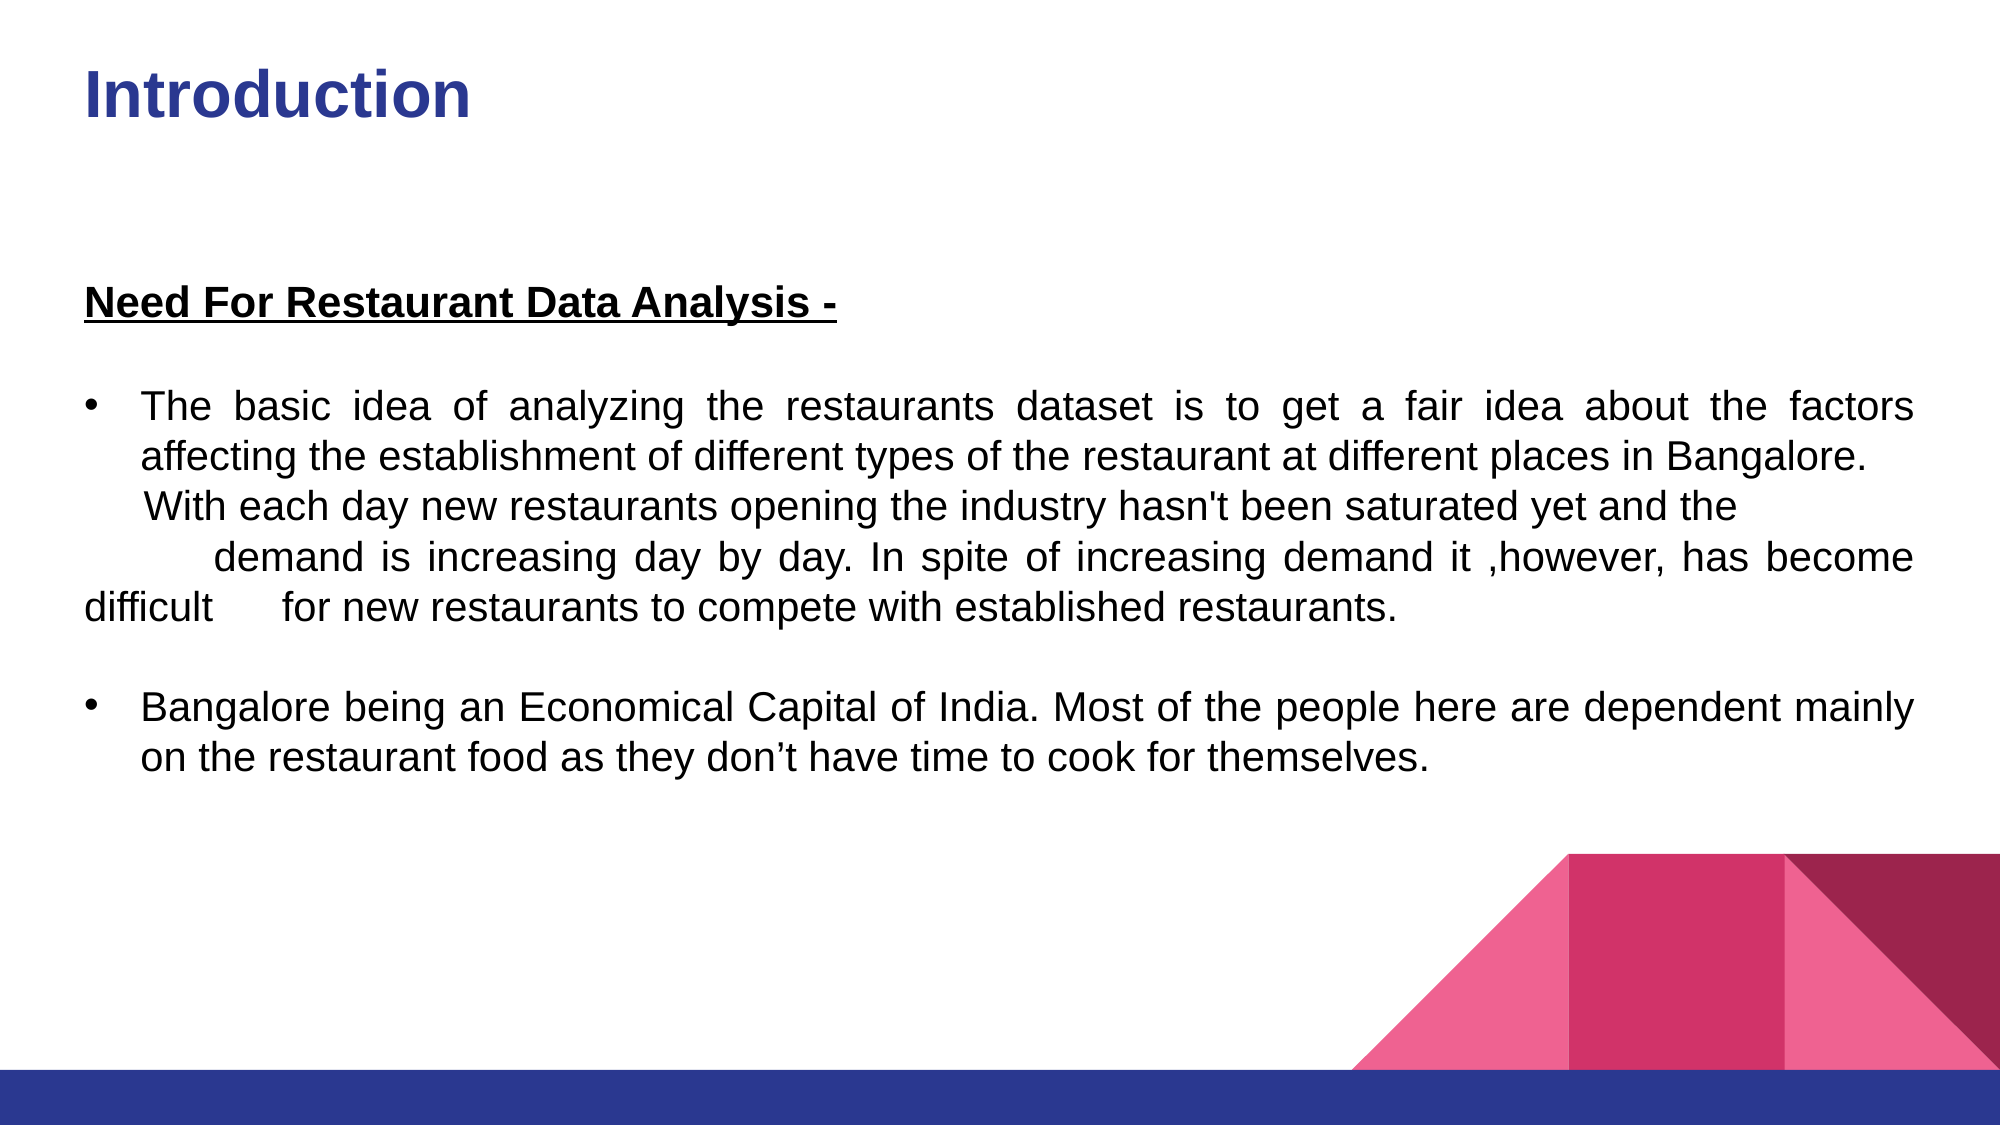

# Introduction
Need For Restaurant Data Analysis -

The basic idea of analyzing the restaurants dataset is to get a fair idea about the factors affecting the establishment of different types of the restaurant at different places in Bangalore.
     With each day new restaurants opening the industry hasn't been saturated yet and the                        demand is increasing day by day. In spite of increasing demand it ,however, has become difficult      for new restaurants to compete with established restaurants.

Bangalore being an Economical Capital of India. Most of the people here are dependent mainly on the restaurant food as they don’t have time to cook for themselves.